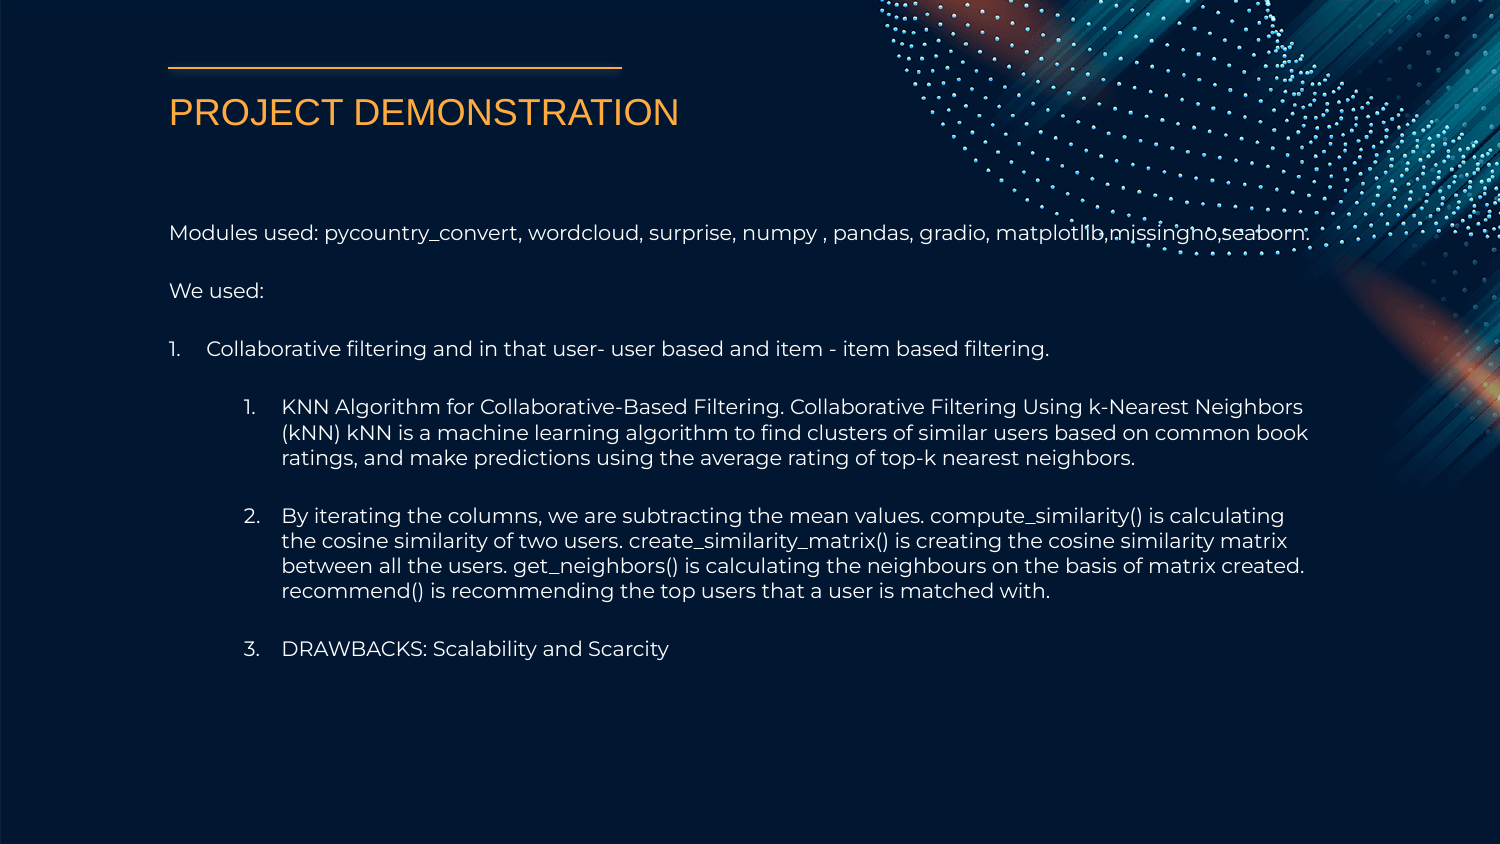

# PROJECT DEMONSTRATION
Modules used: pycountry_convert, wordcloud, surprise, numpy , pandas, gradio, matplotlib,missingno,seaborn.
We used:
Collaborative filtering and in that user- user based and item - item based filtering.
KNN Algorithm for Collaborative-Based Filtering. Collaborative Filtering Using k-Nearest Neighbors (kNN) kNN is a machine learning algorithm to find clusters of similar users based on common book ratings, and make predictions using the average rating of top-k nearest neighbors.
By iterating the columns, we are subtracting the mean values. compute_similarity() is calculating the cosine similarity of two users. create_similarity_matrix() is creating the cosine similarity matrix between all the users. get_neighbors() is calculating the neighbours on the basis of matrix created. recommend() is recommending the top users that a user is matched with.
DRAWBACKS: Scalability and Scarcity